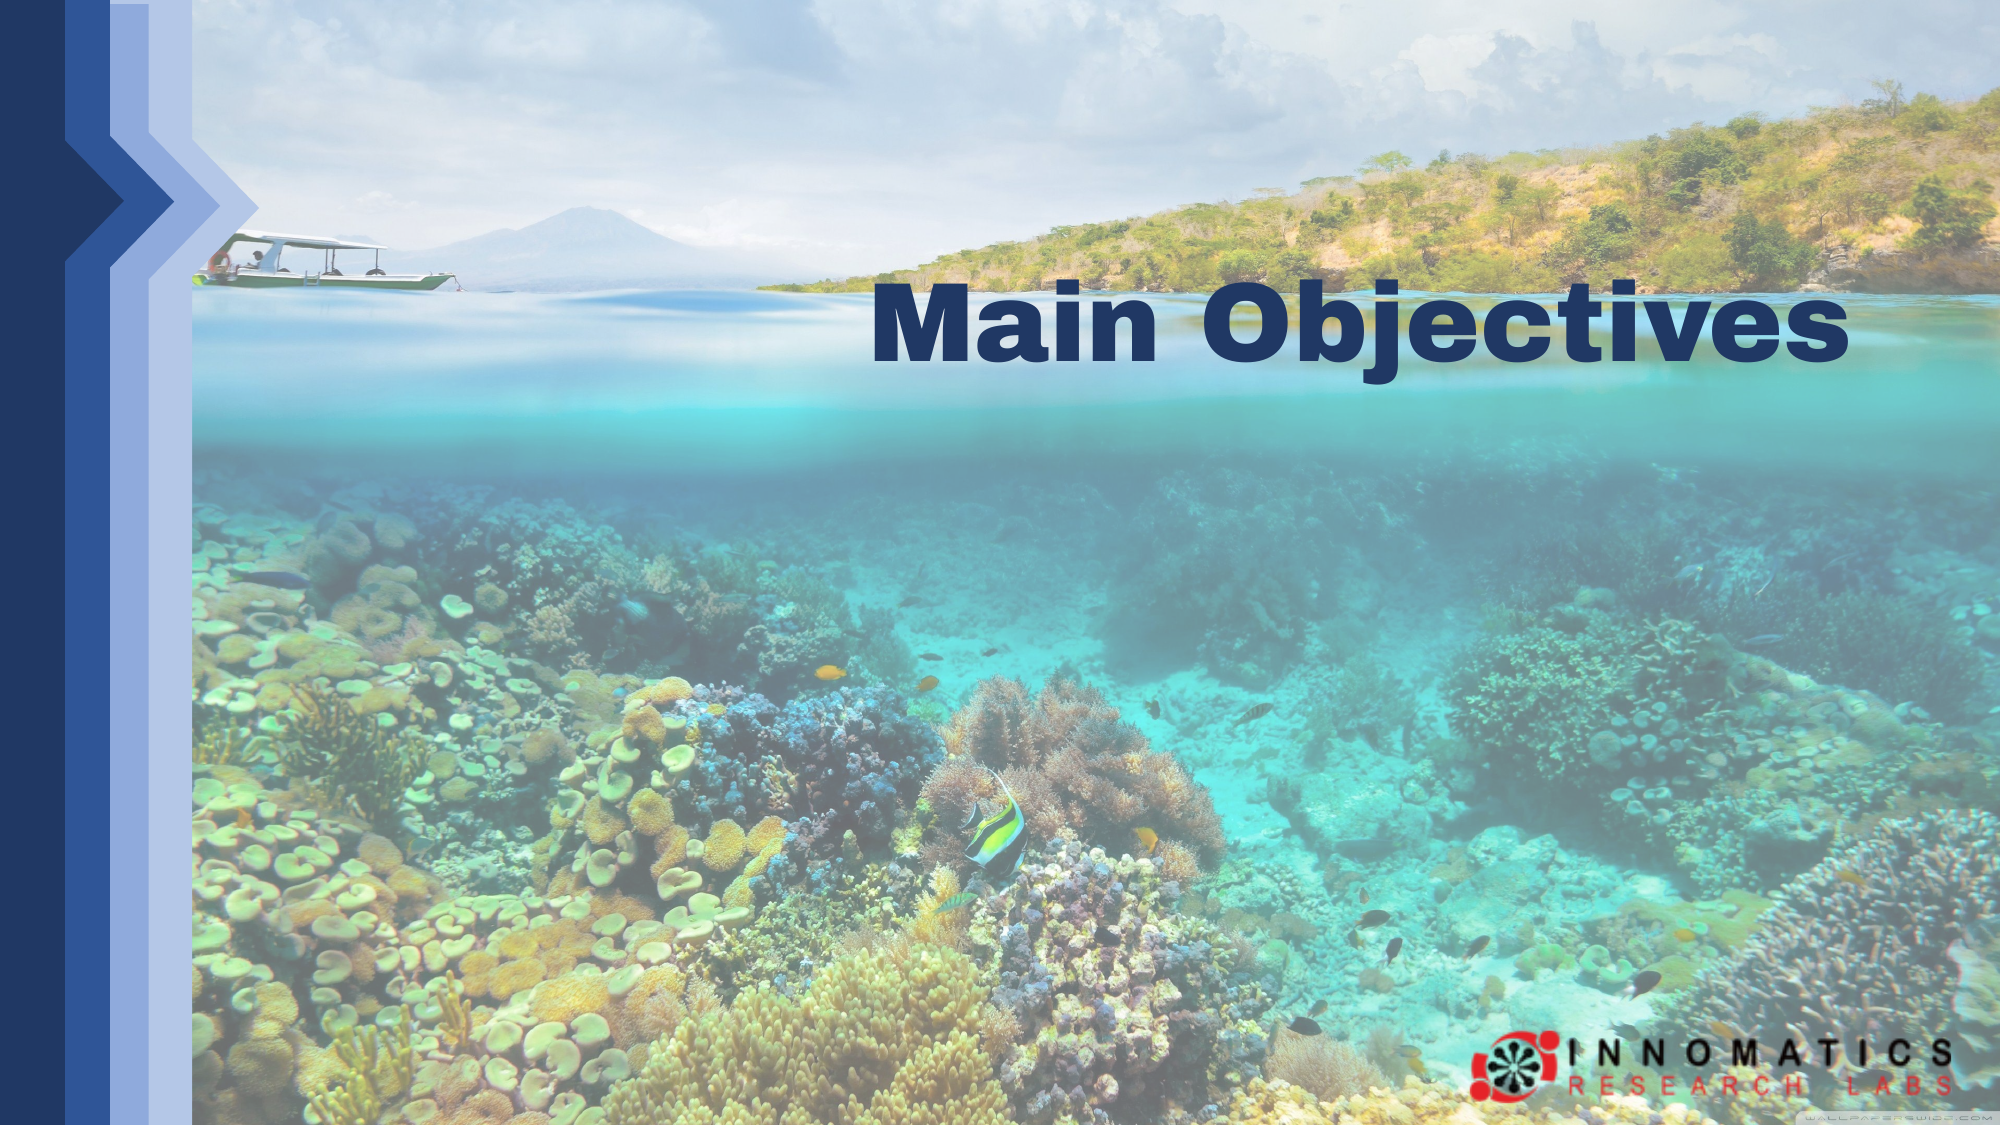

OBJECTIVE
A

Develop an accurate
image classification
model.

B

Differentiate between
healthy and bleached corals.

D

Contribute to conservation and restoration efforts of coral reefs.

C

Assist researchers
and marine biologists.

Main Objectives